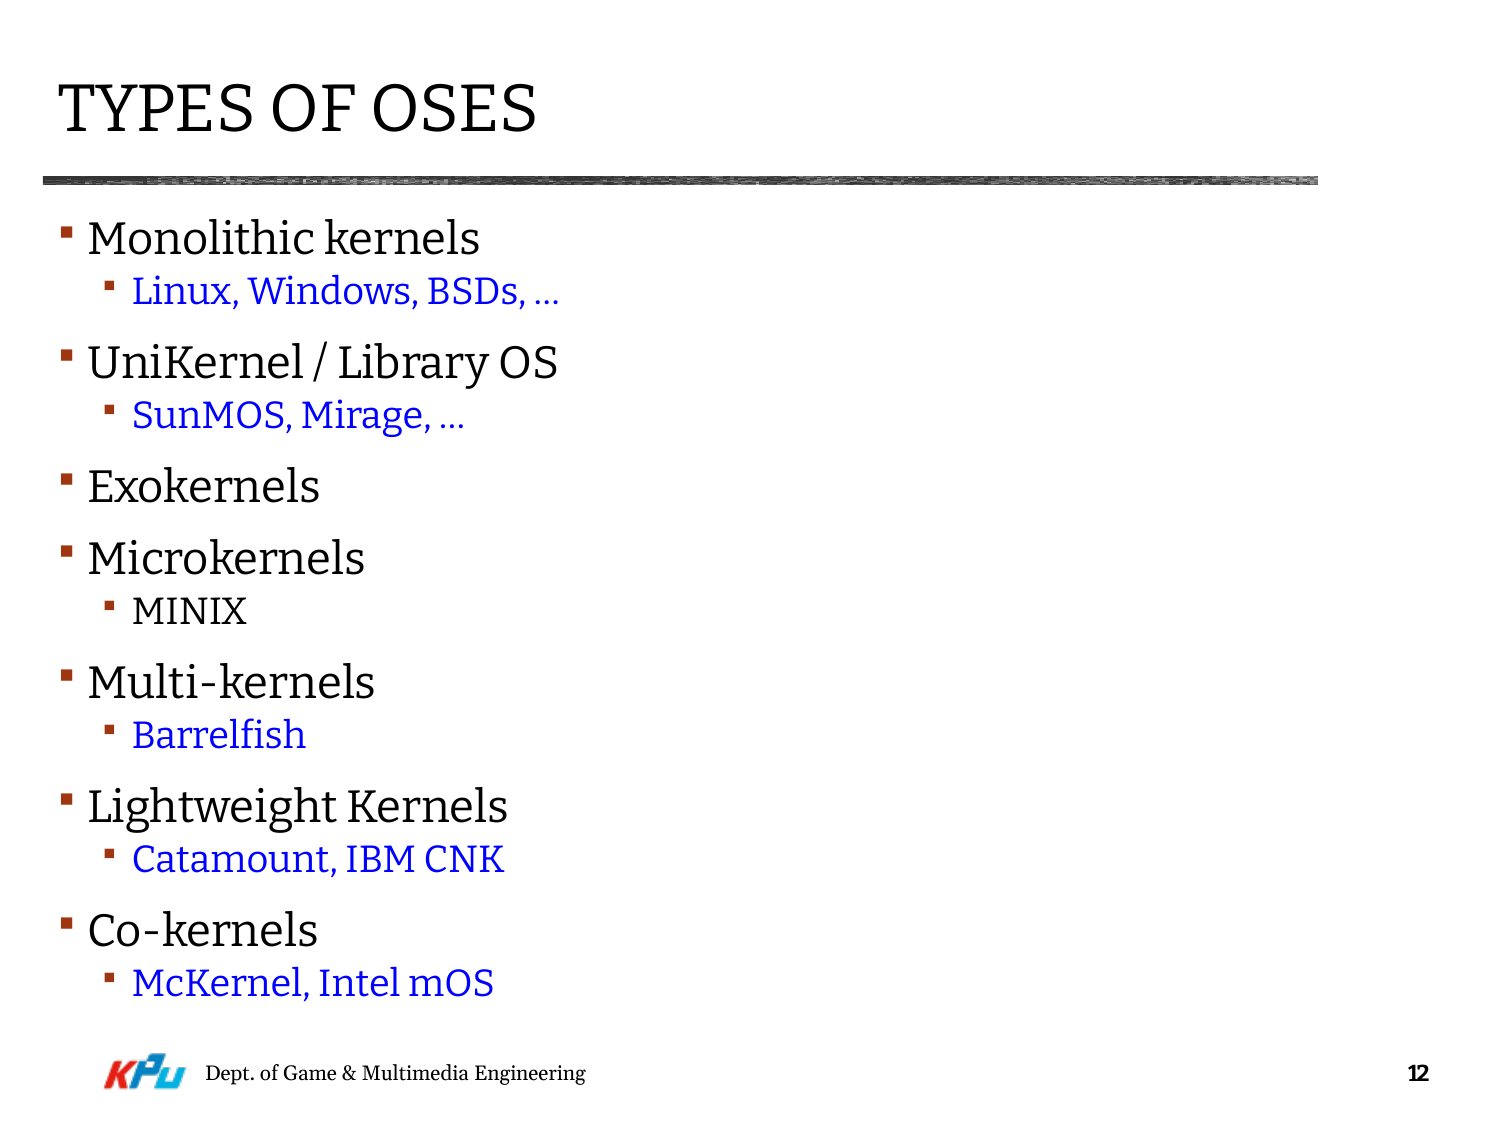

# Types of OSes
Monolithic kernels
Linux, Windows, BSDs, …
UniKernel / Library OS
SunMOS, Mirage, …
Exokernels
Microkernels
MINIX
Multi-kernels
Barrelfish
Lightweight Kernels
Catamount, IBM CNK
Co-kernels
McKernel, Intel mOS
Dept. of Game & Multimedia Engineering
12